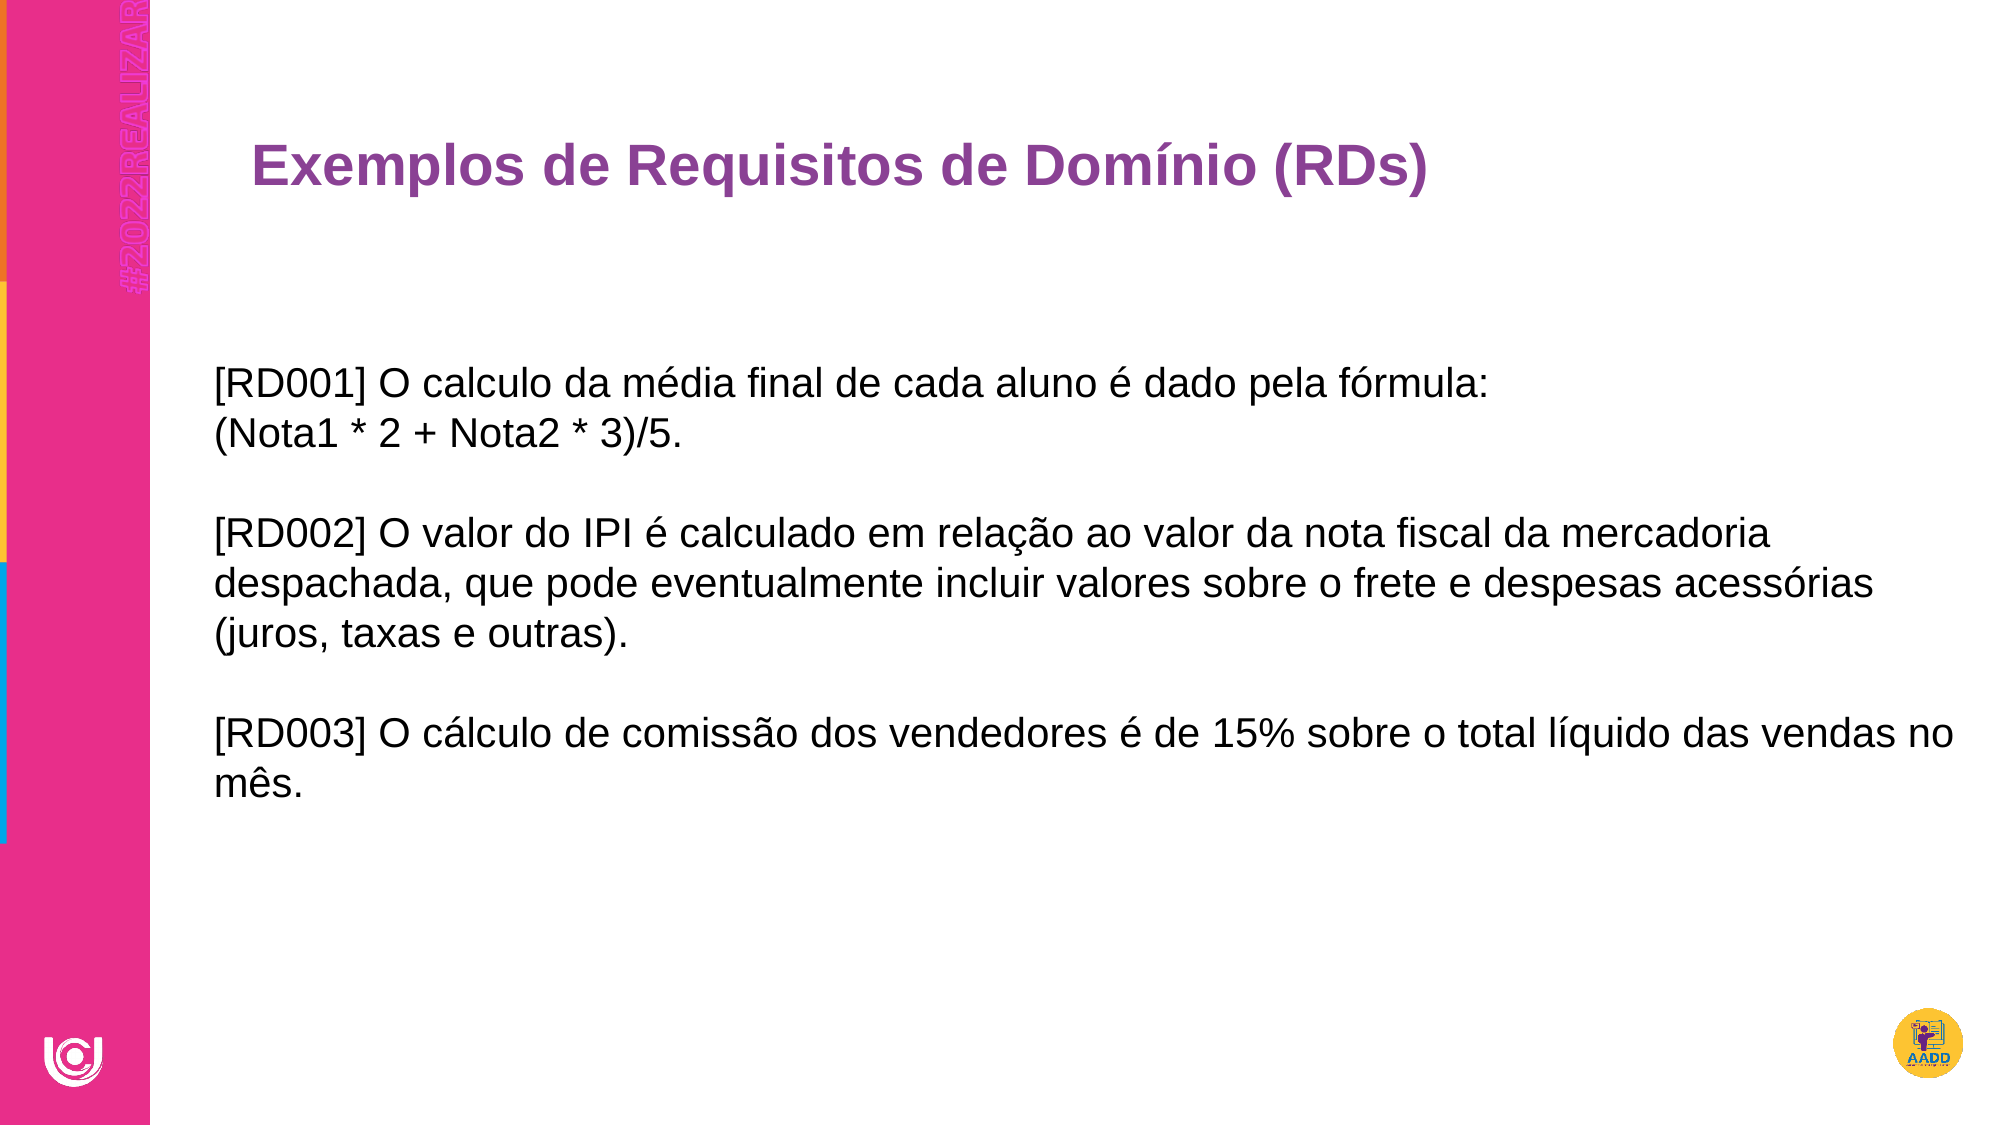

Exemplos de Requisitos de Domínio (RDs)
[RD001] O calculo da média final de cada aluno é dado pela fórmula:
(Nota1 * 2 + Nota2 * 3)/5.

[RD002] O valor do IPI é calculado em relação ao valor da nota fiscal da mercadoria despachada, que pode eventualmente incluir valores sobre o frete e despesas acessórias (juros, taxas e outras).

[RD003] O cálculo de comissão dos vendedores é de 15% sobre o total líquido das vendas no mês.